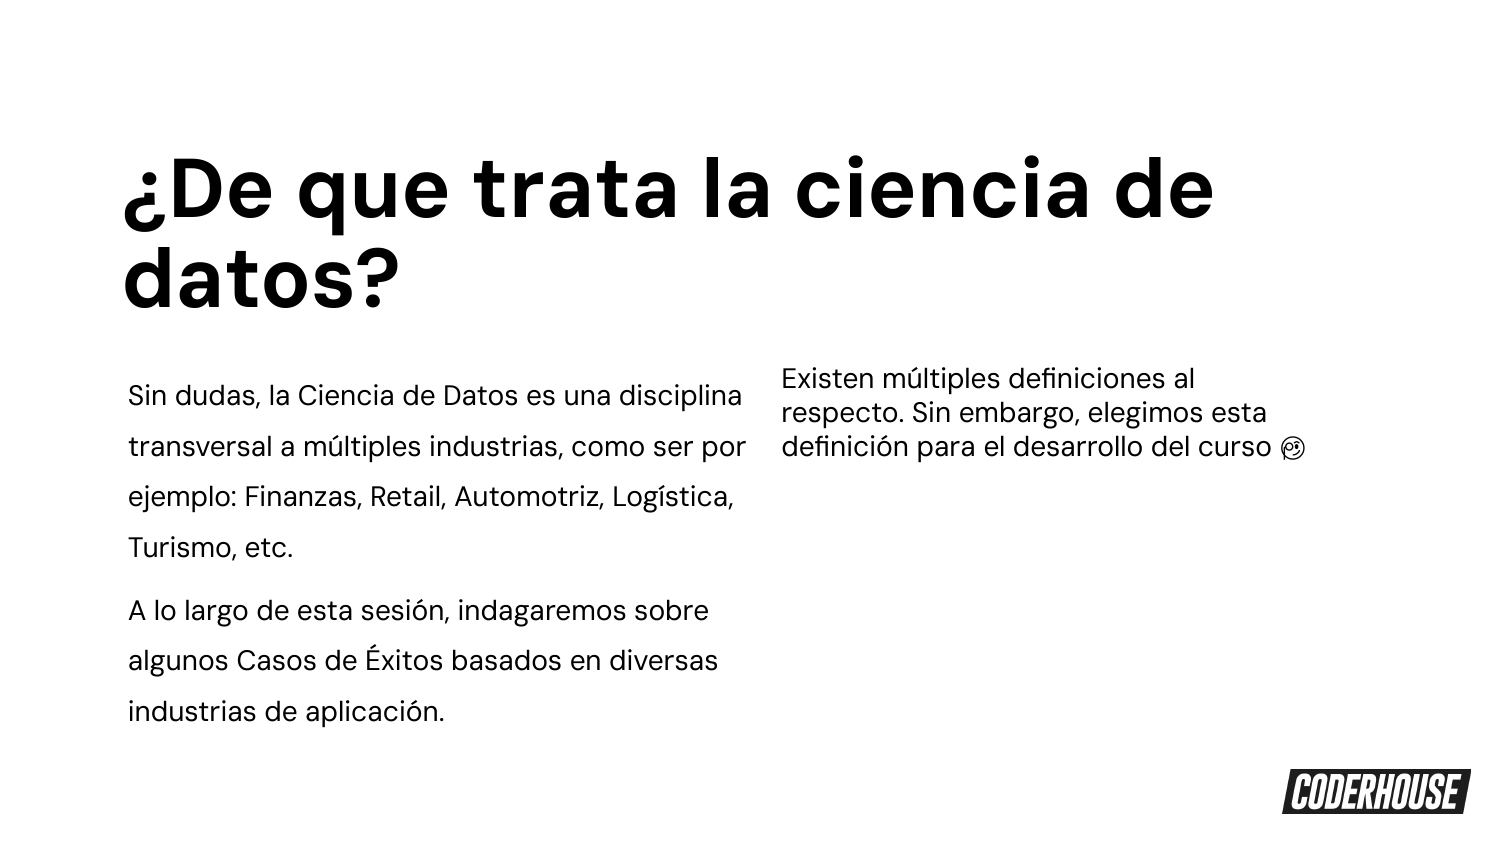

¿De que trata la ciencia de datos?

Sin dudas, la Ciencia de Datos es una disciplina transversal a múltiples industrias, como ser por ejemplo: Finanzas, Retail, Automotriz, Logística, Turismo, etc.
A lo largo de esta sesión, indagaremos sobre algunos Casos de Éxitos basados en diversas industrias de aplicación.

Existen múltiples definiciones al respecto. Sin embargo, elegimos esta definición para el desarrollo del curso 🧐